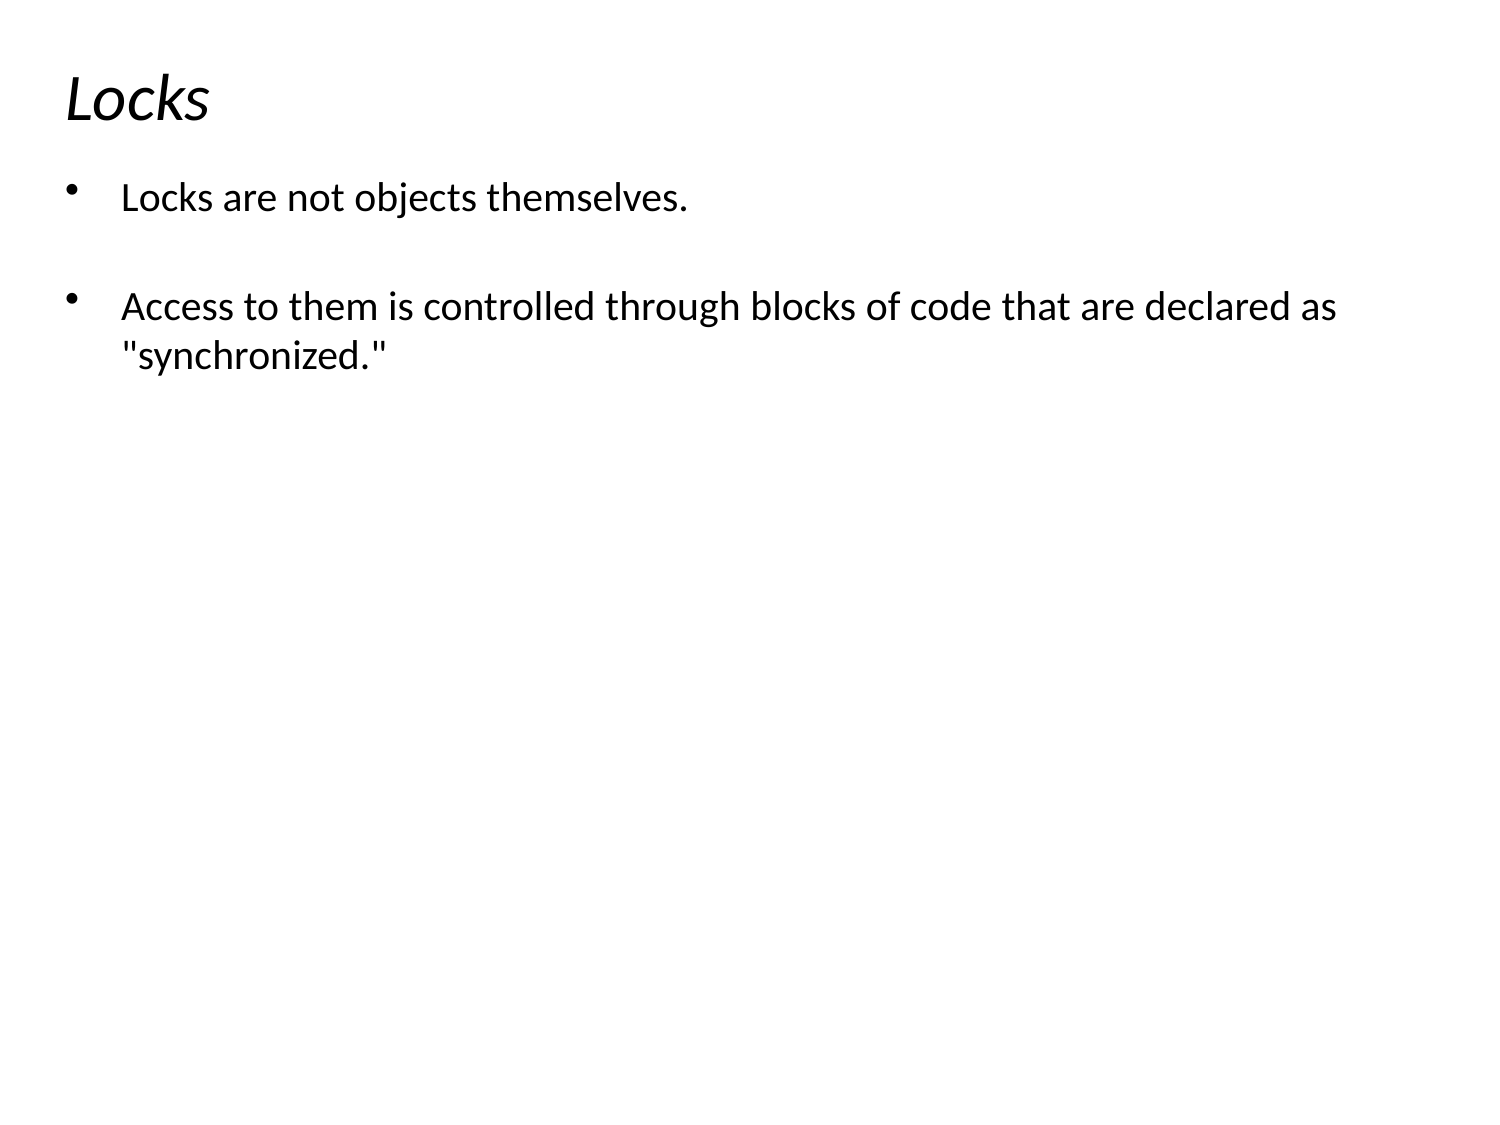

# Locks
Locks are not objects themselves.
Access to them is controlled through blocks of code that are declared as "synchronized."